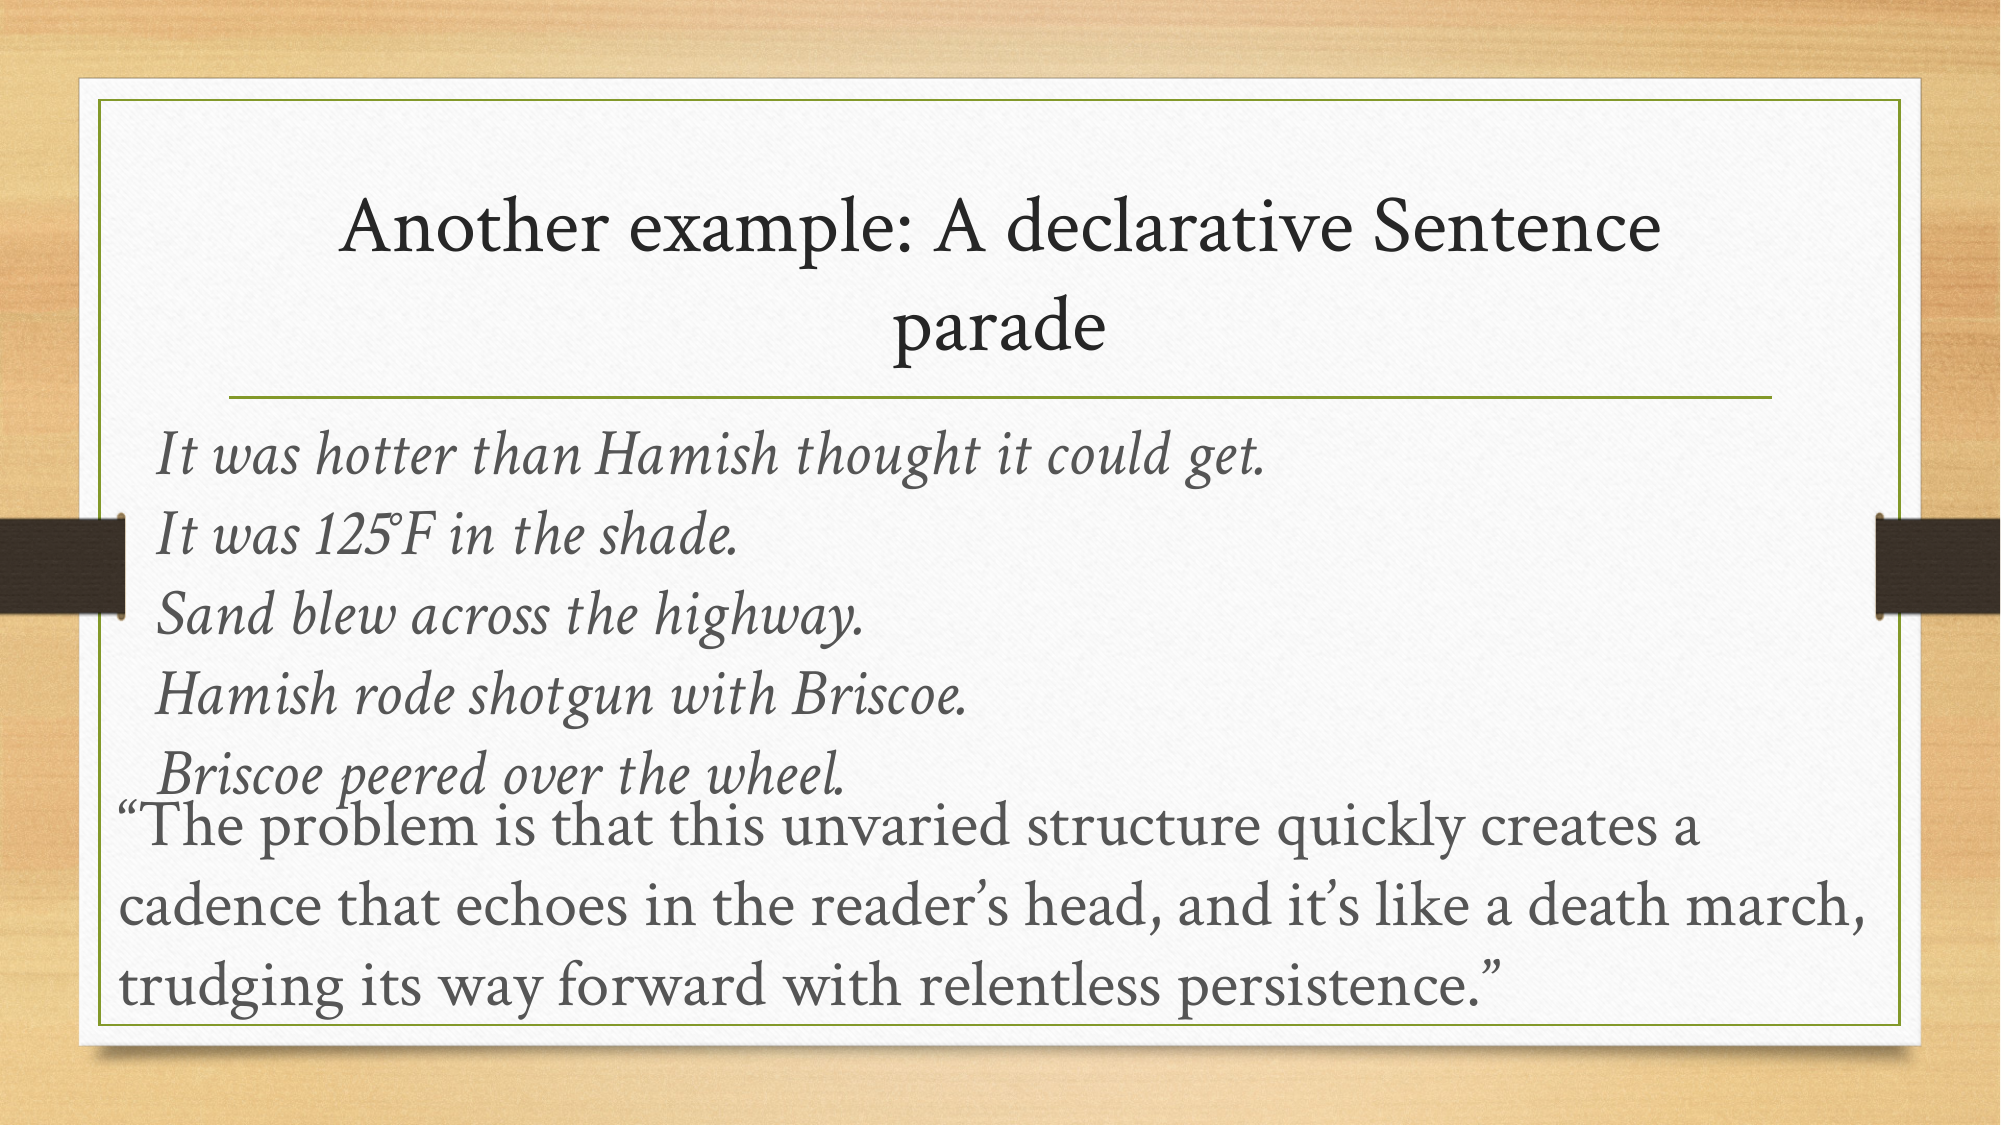

# Another example: A declarative Sentence parade
It was hotter than Hamish thought it could get.
It was 125°F in the shade.
Sand blew across the highway.
Hamish rode shotgun with Briscoe.
Briscoe peered over the wheel.
“The problem is that this unvaried structure quickly creates a cadence that echoes in the reader’s head, and it’s like a death march, trudging its way forward with relentless persistence.”